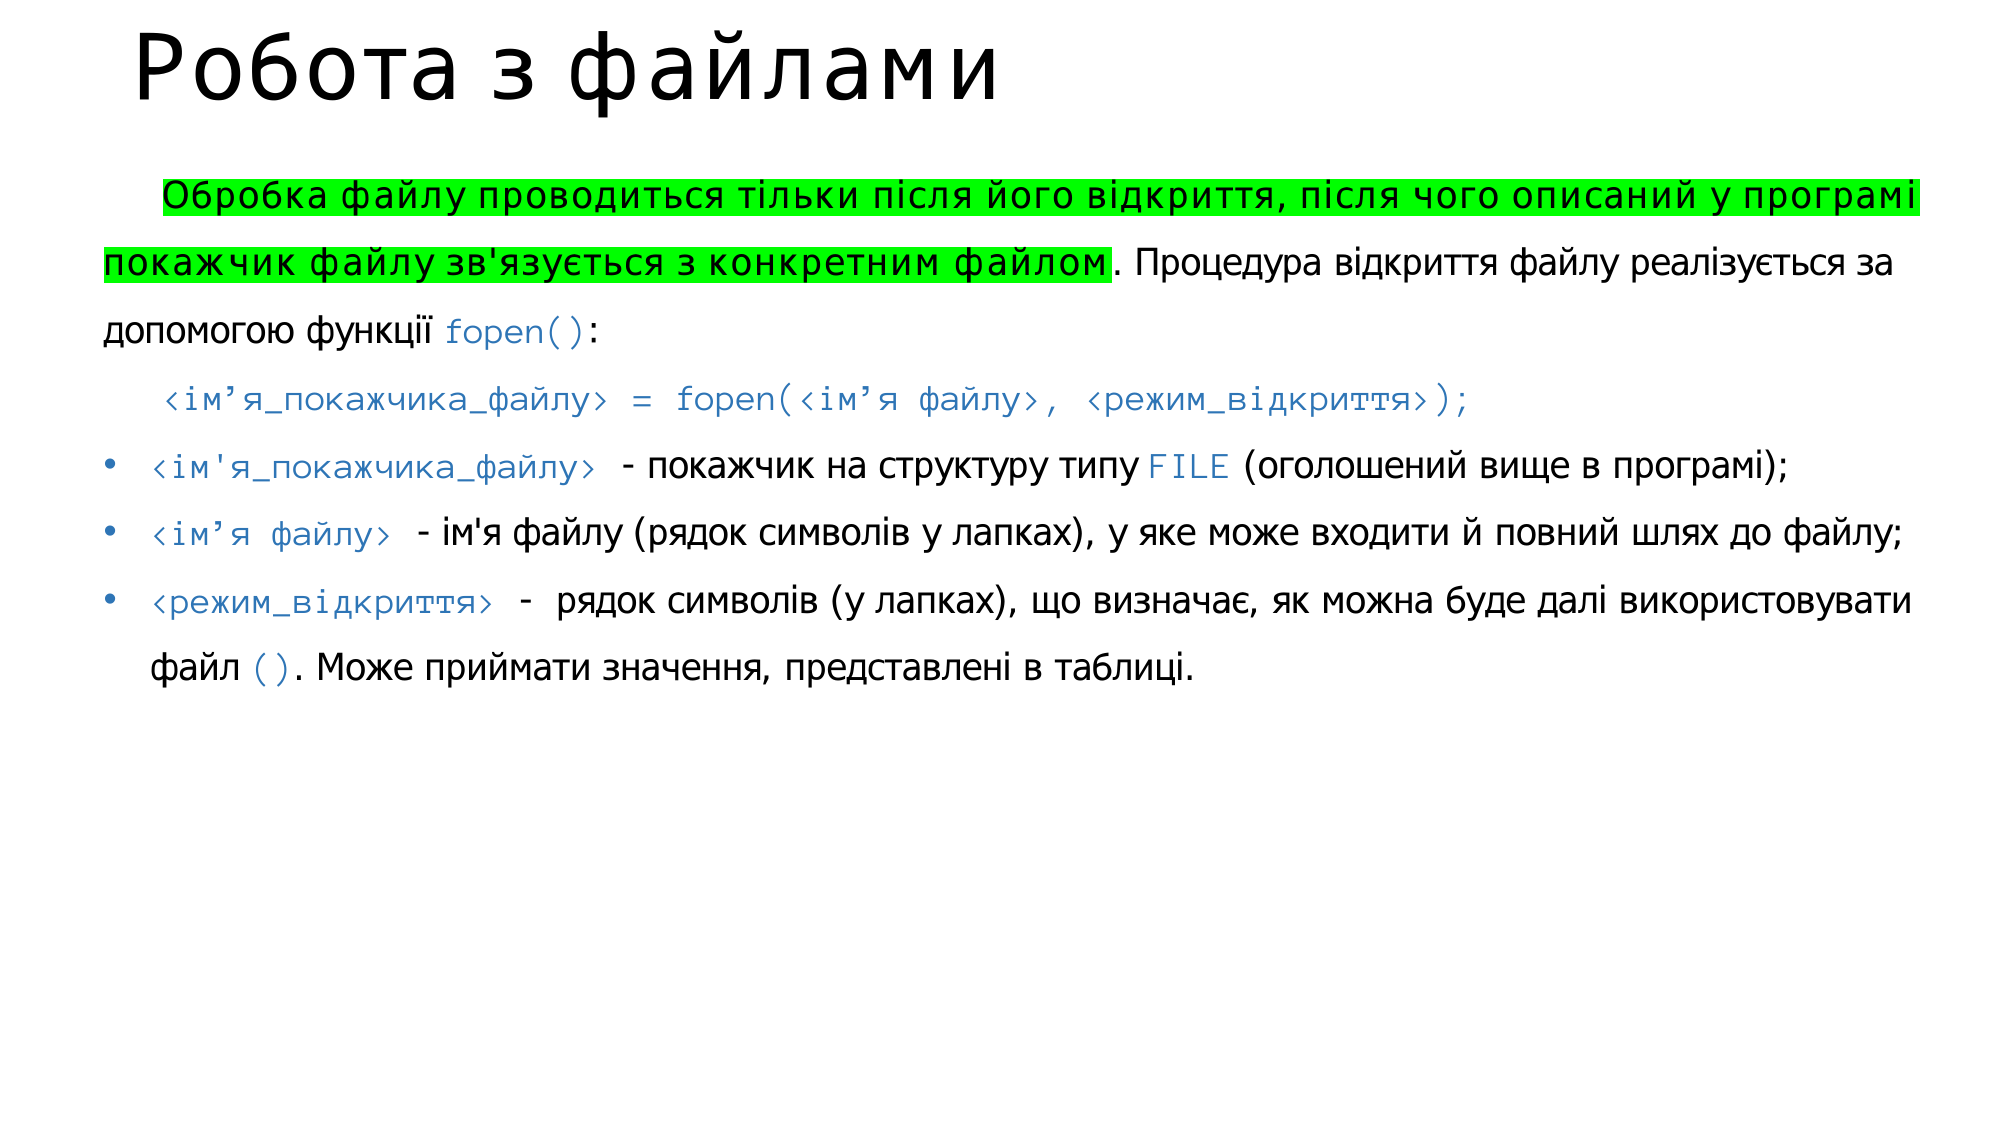

# Робота з файлами
Обробка файлу проводиться тільки після його відкриття, після чого описаний у програмі покажчик файлу зв'язується з конкретним файлом. Процедура відкриття файлу реалізується за допомогою функції fopen():
<ім’я_покажчика_файлу> = fopen(<ім’я файлу>, <режим_відкриття>);
<ім'я_покажчика_файлу> - покажчик на структуру типу FILE (оголошений вище в програмі);
<ім’я файлу> - ім'я файлу (рядок символів у лапках), у яке може входити й повний шлях до файлу;
<режим_відкриття> -  рядок символів (у лапках), що визначає, як можна буде далі використовувати файл (). Може приймати значення, представлені в таблиці.